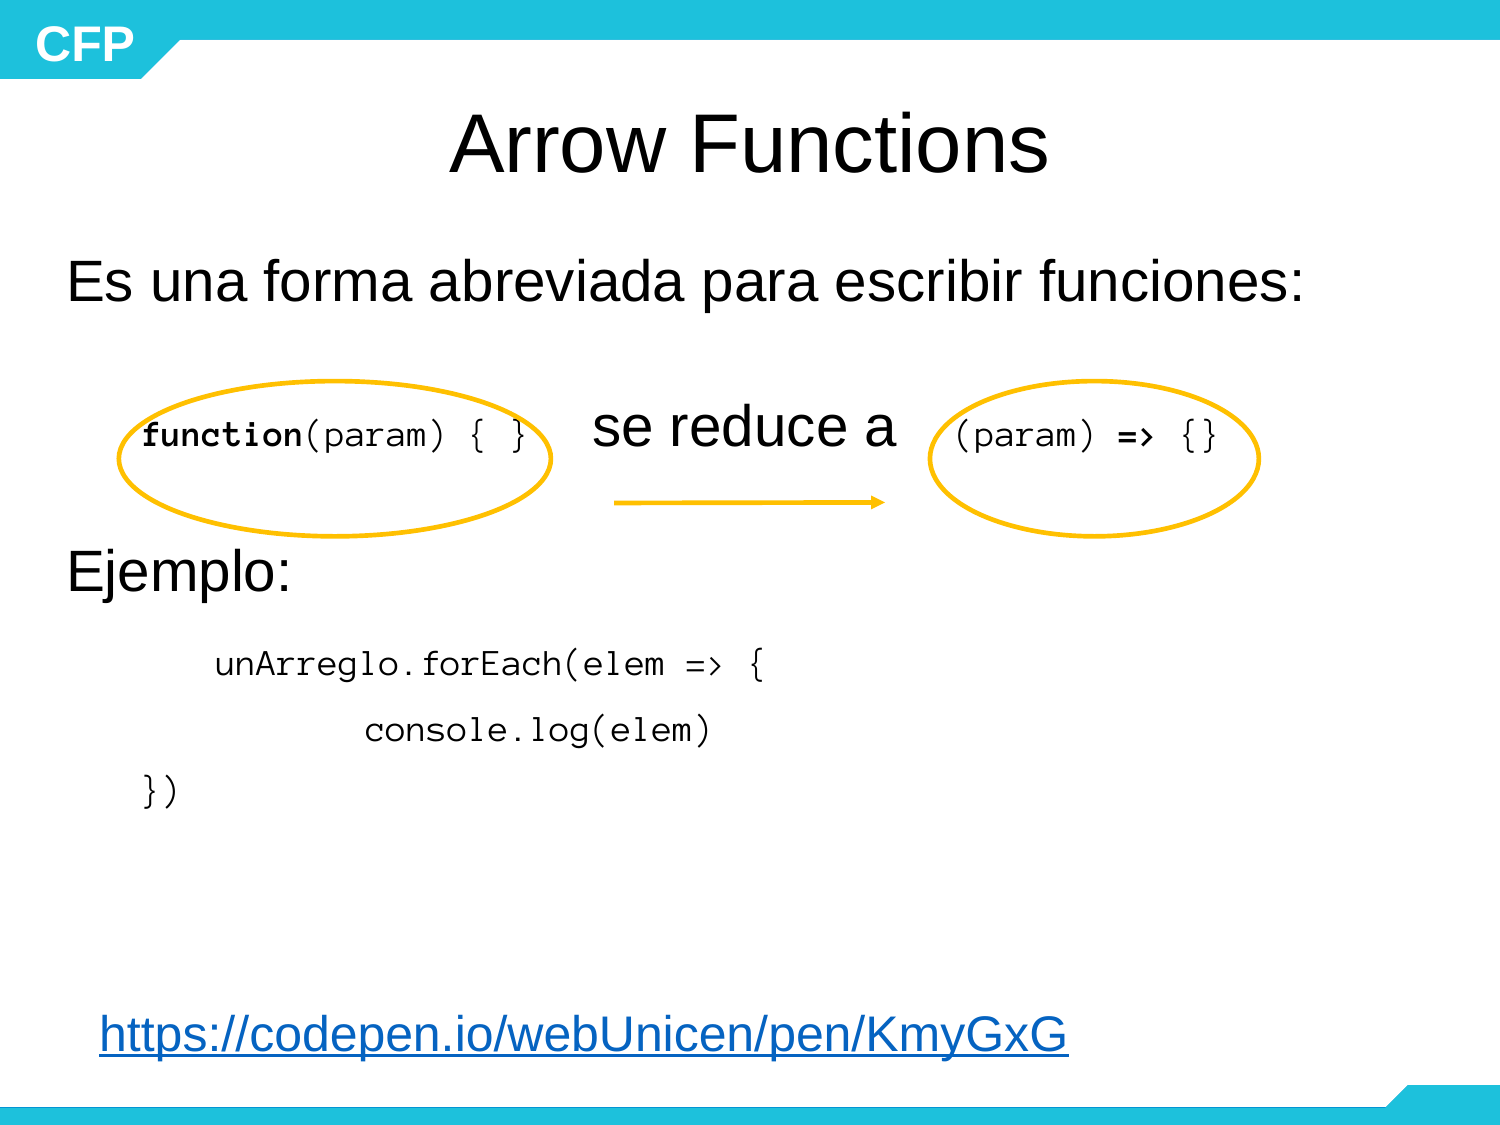

# Arrow Functions
Es una forma abreviada para escribir funciones:

function(param) { }   se reduce a   (param) => {}

Ejemplo:
	unArreglo.forEach(elem => {
		console.log(elem)
})

https://codepen.io/webUnicen/pen/KmyGxG